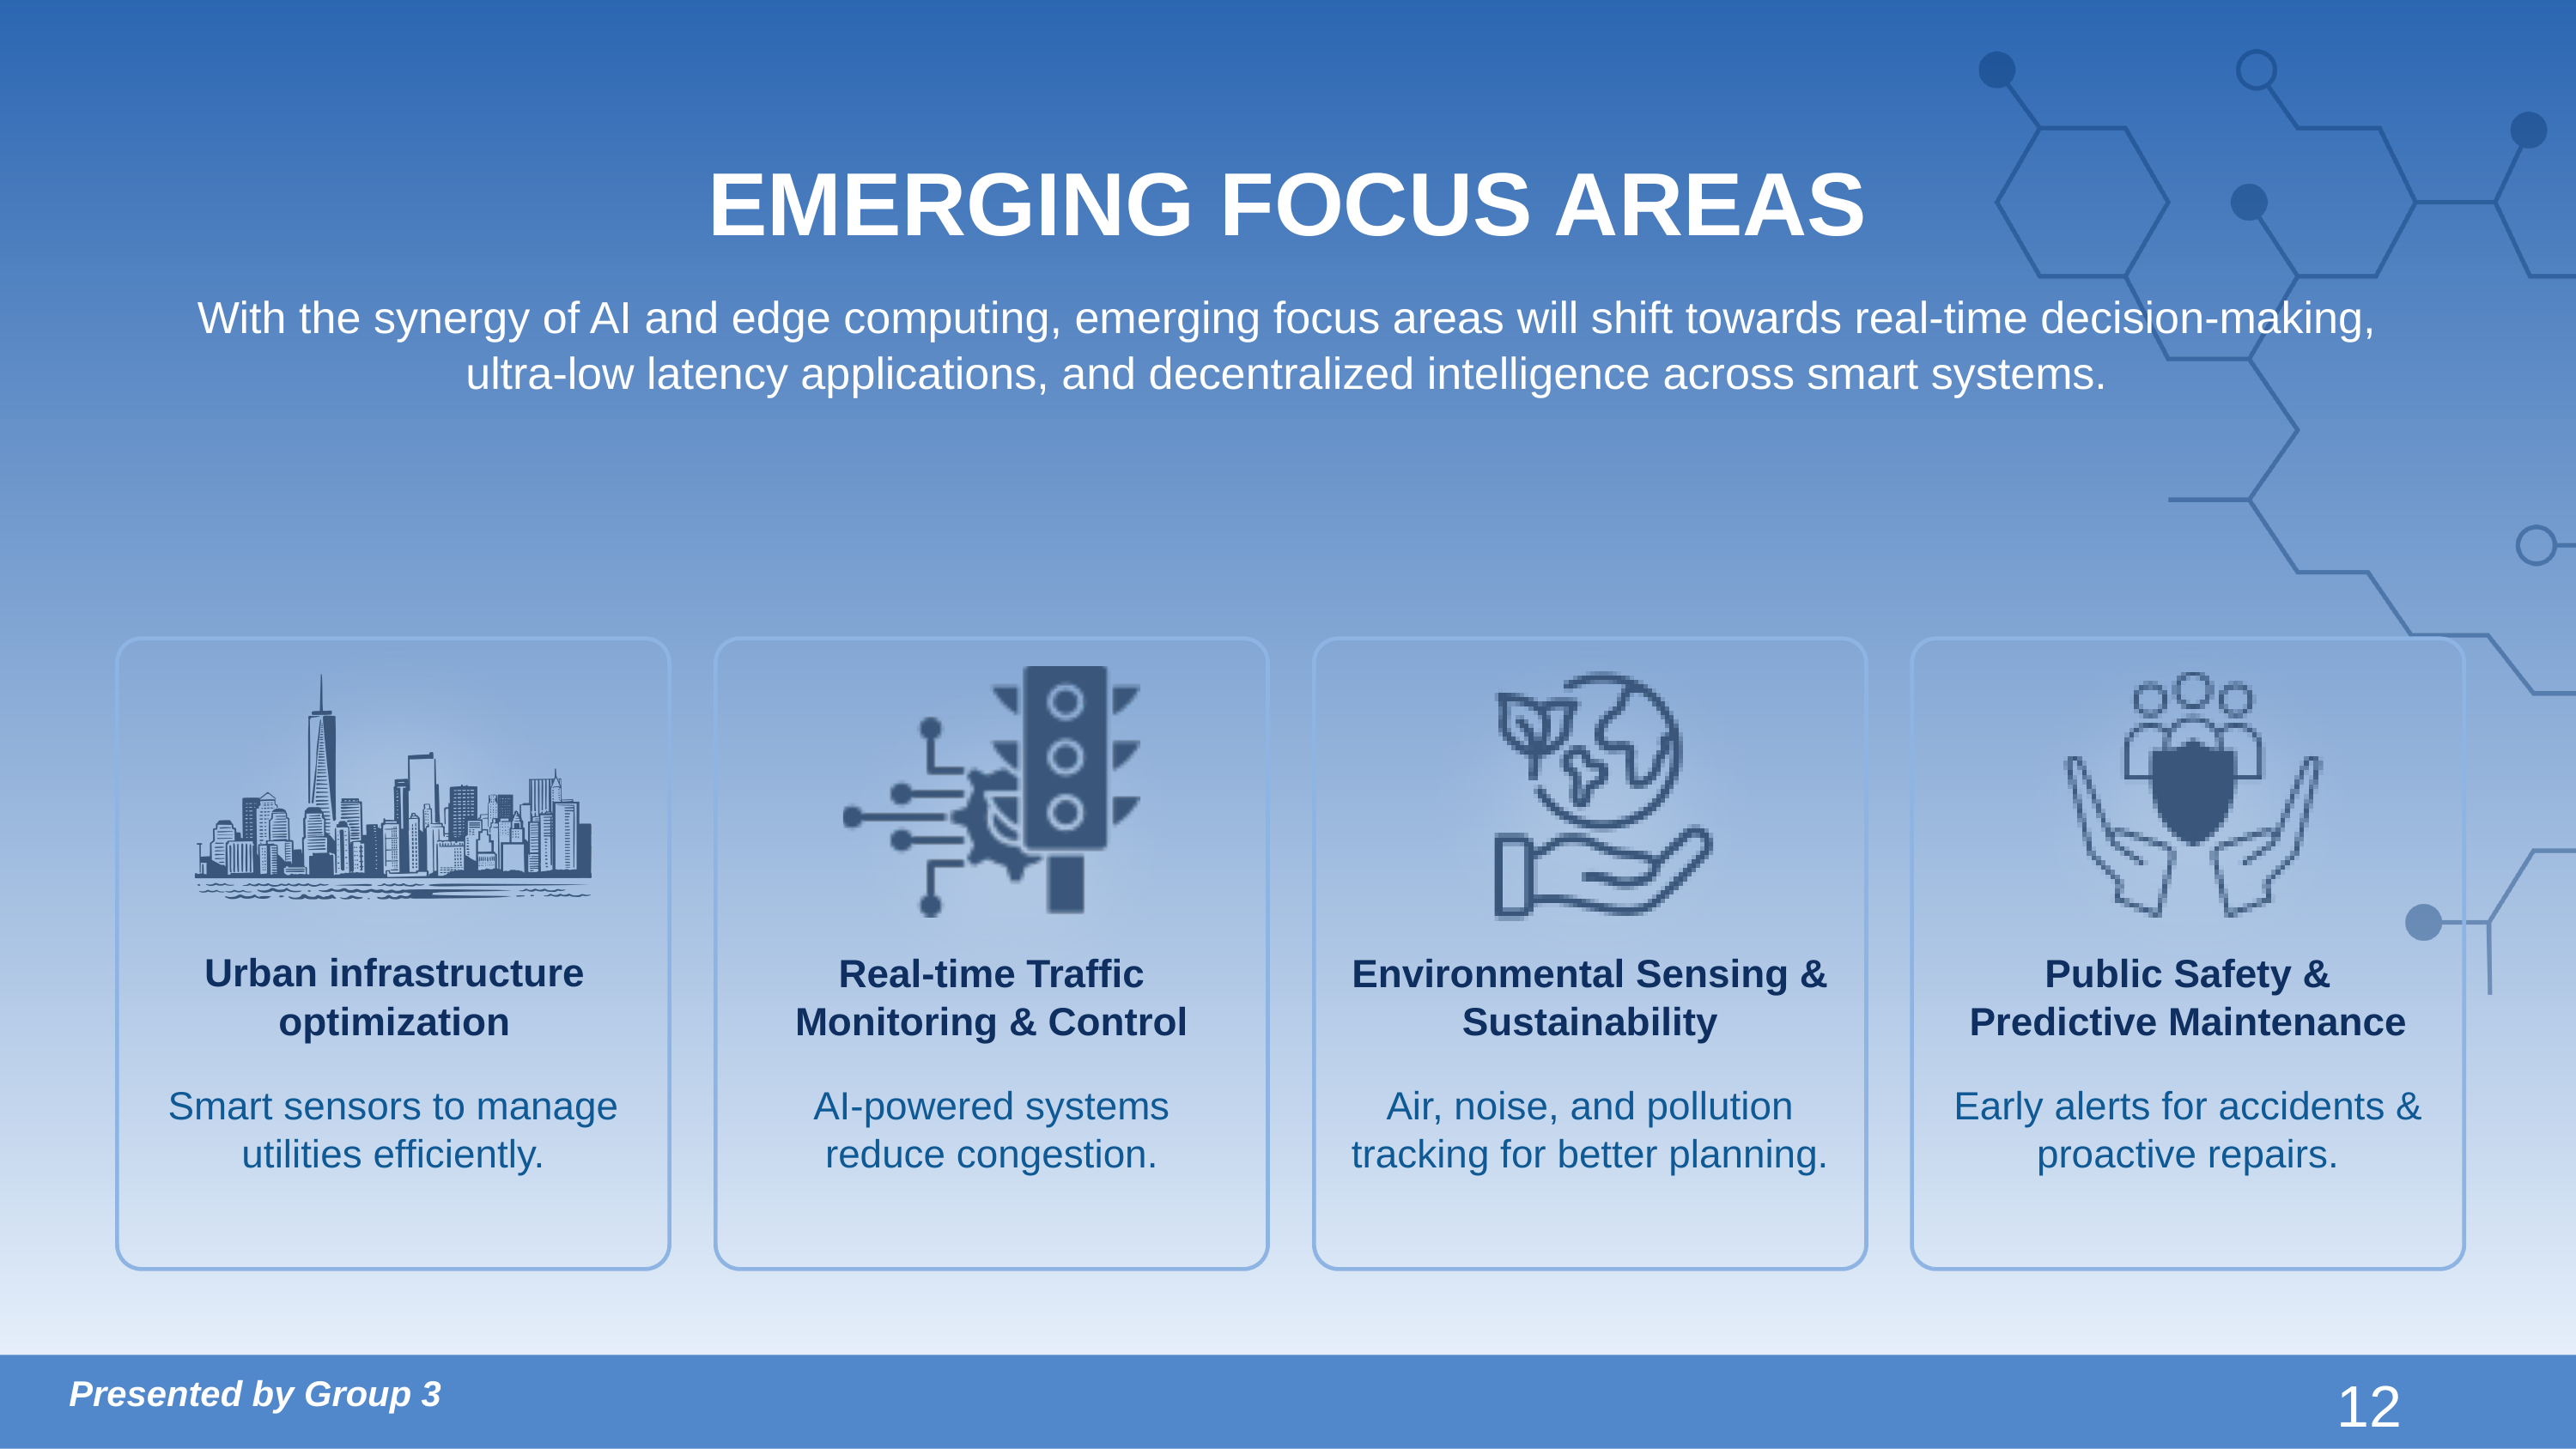

EMERGING FOCUS AREAS
With the synergy of AI and edge computing, emerging focus areas will shift towards real-time decision-making, ultra-low latency applications, and decentralized intelligence across smart systems.

Urban infrastructure optimization
Real-time Traffic Monitoring & Control
Environmental Sensing & Sustainability
Public Safety & Predictive Maintenance
Smart sensors to manage utilities efficiently.
AI-powered systems reduce congestion.
Air, noise, and pollution tracking for better planning.
Early alerts for accidents & proactive repairs.

            Presented by Group 3
12